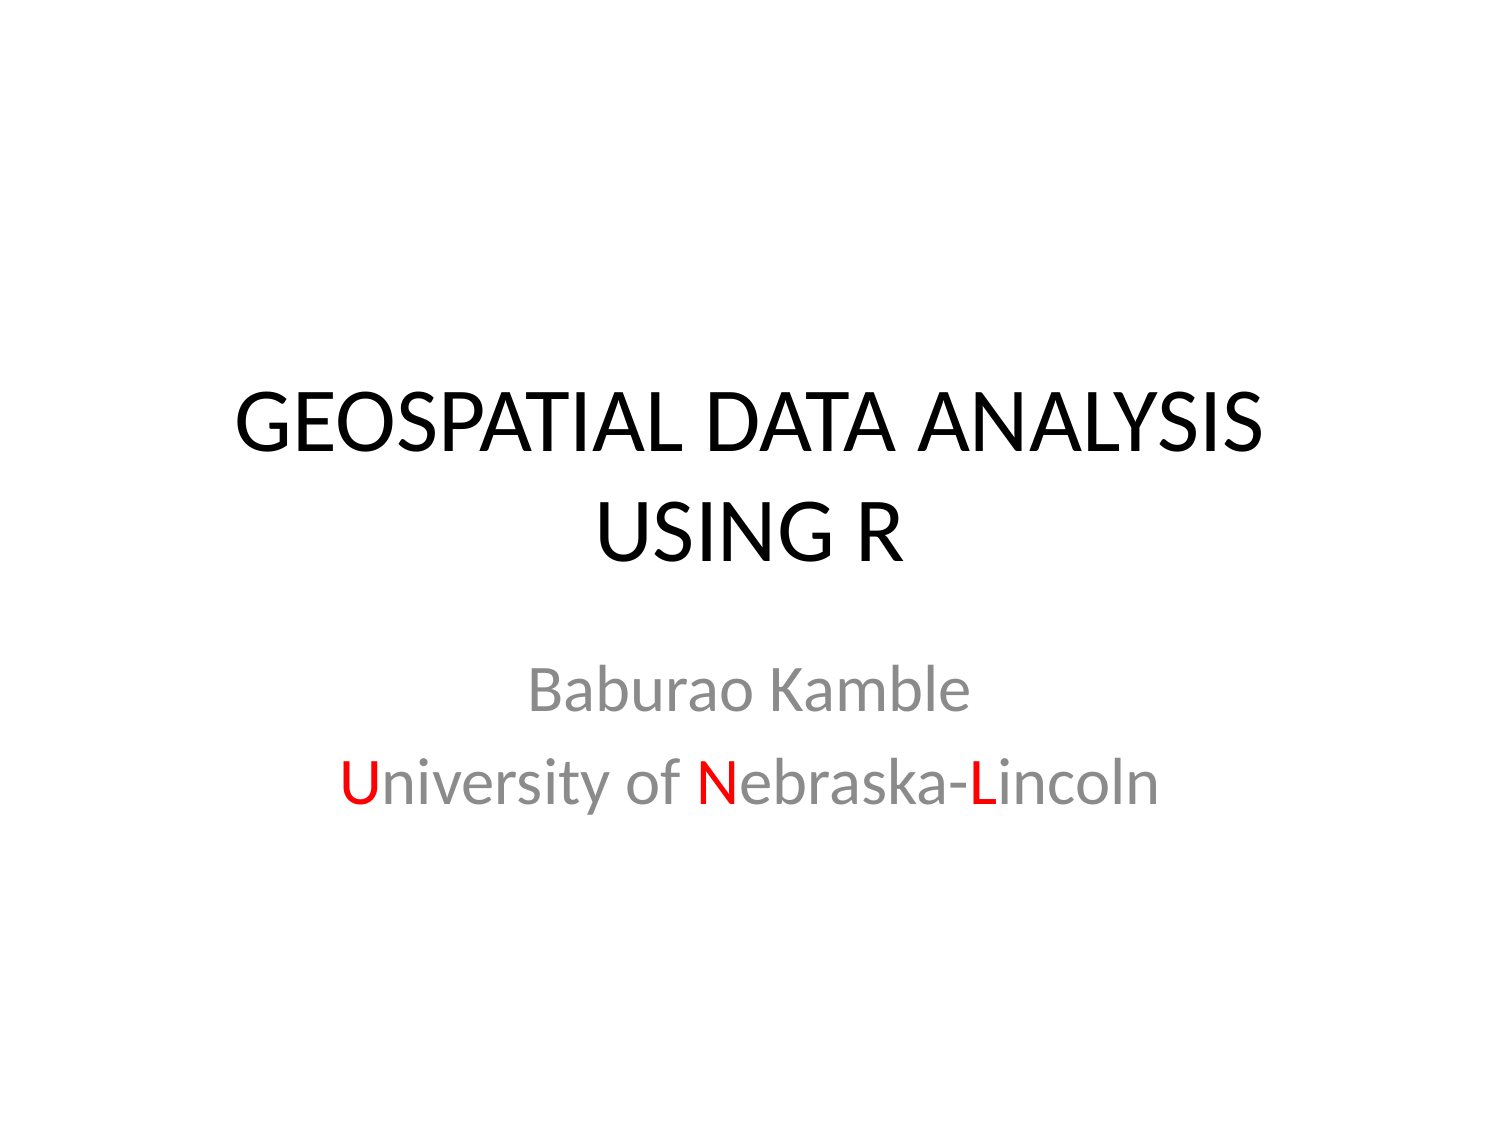

# GEOSPATIAL DATA ANALYSIS USING R
Baburao Kamble
University of Nebraska-Lincoln